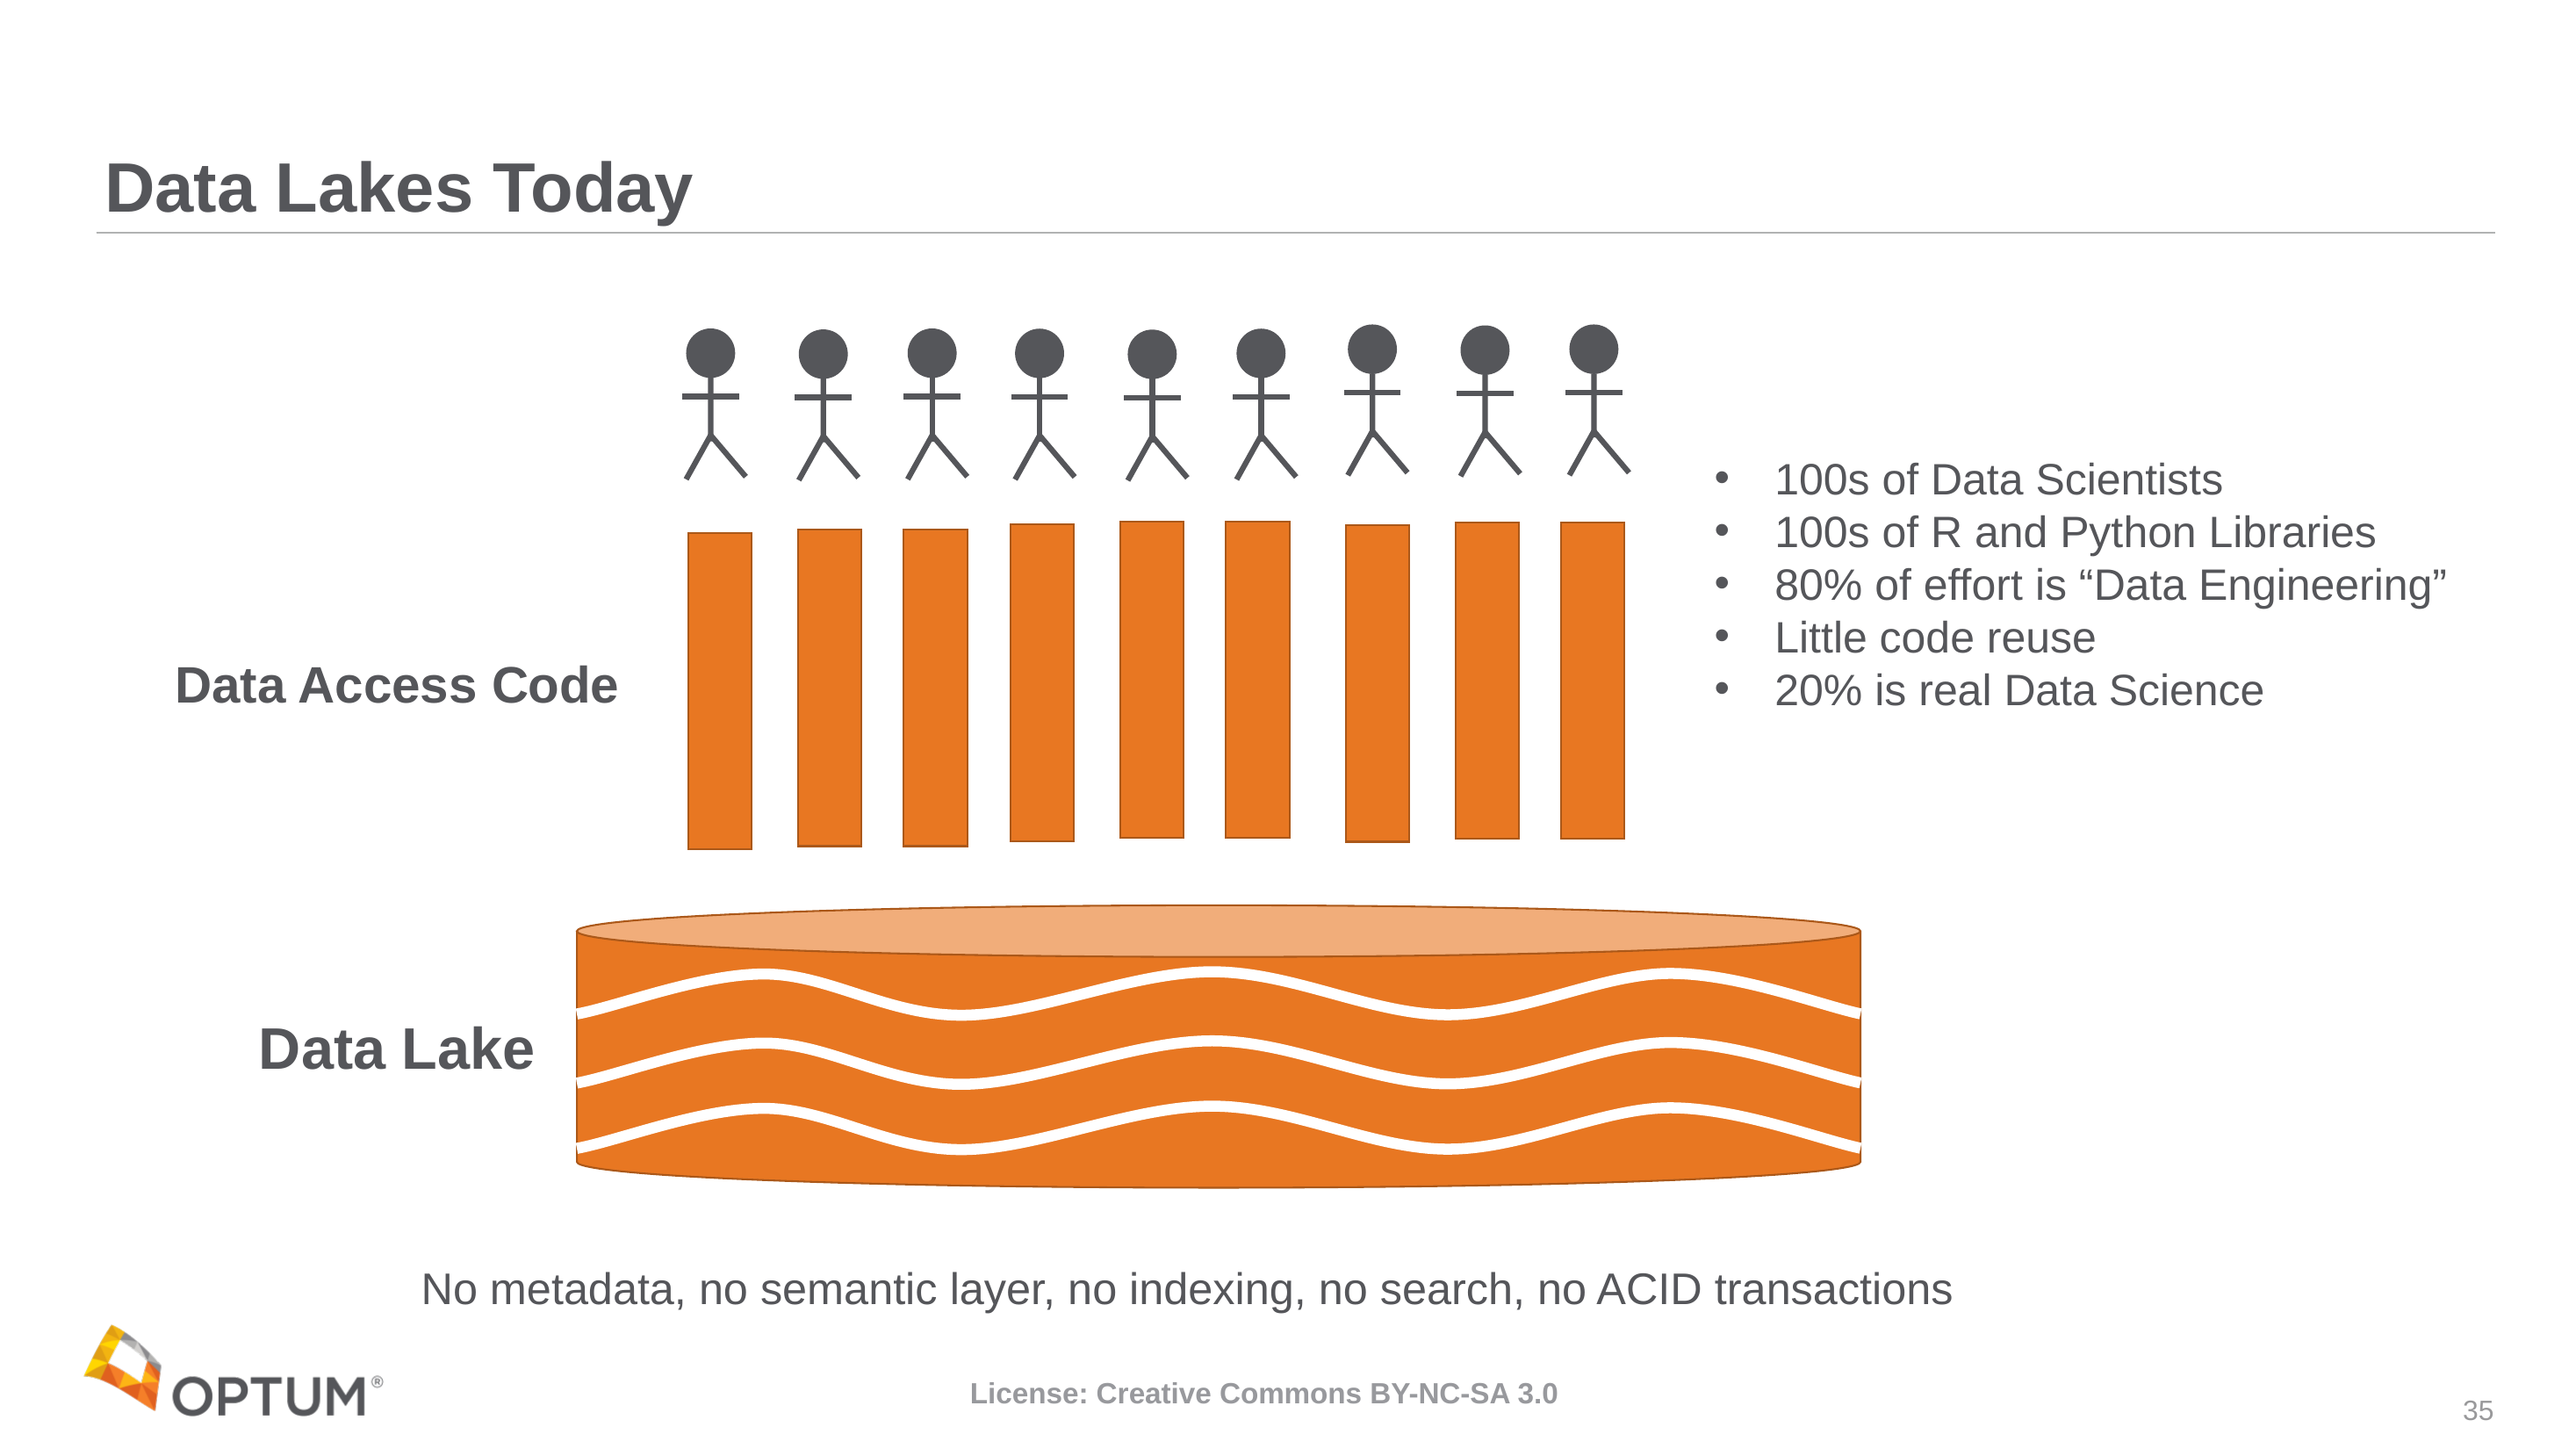

# Data Lakes Today

100s of Data Scientists
100s of R and Python Libraries
80% of effort is “Data Engineering”
Little code reuse
20% is real Data Science

Data Access Code

Data Lake
No metadata, no semantic layer, no indexing, no search, no ACID transactions
35